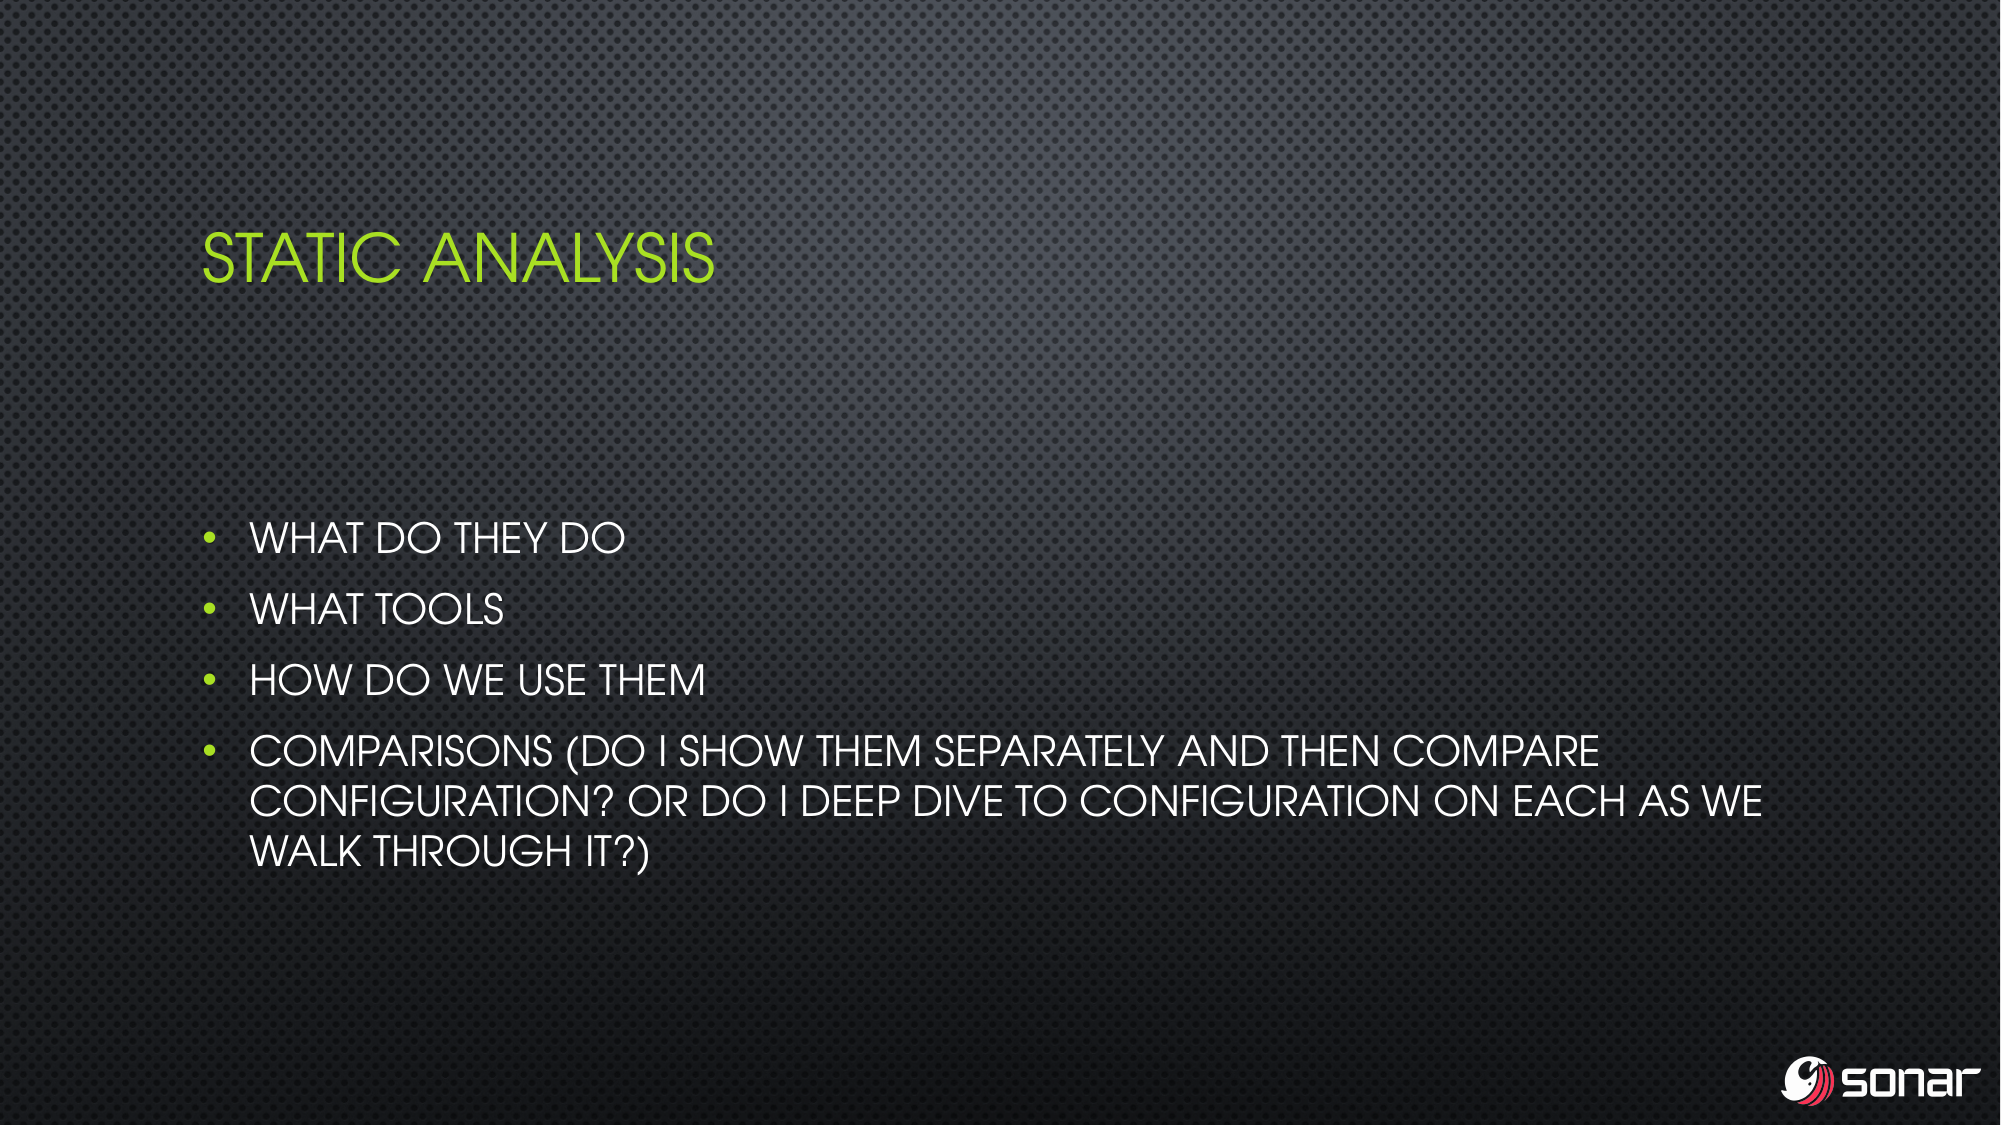

# Static analysis
What do they do
What tools
How do we use them
Comparisons (do I show them separately and then compare configuration? Or do I deep dive to configuration on each as we walk through it?)